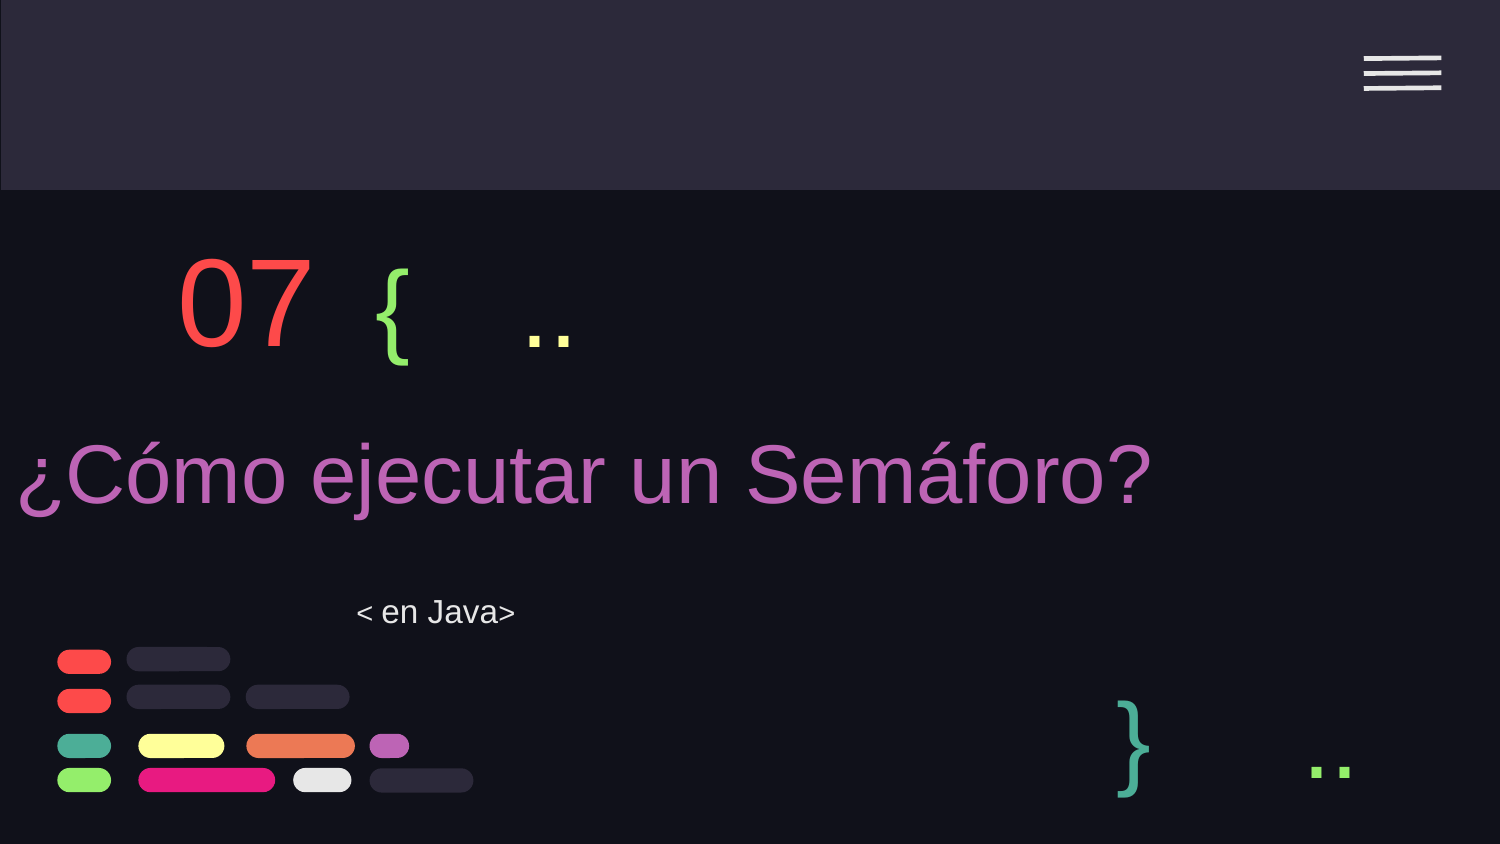

07
{
..
# ¿Cómo ejecutar un Semáforo?
< en Java>

}
..